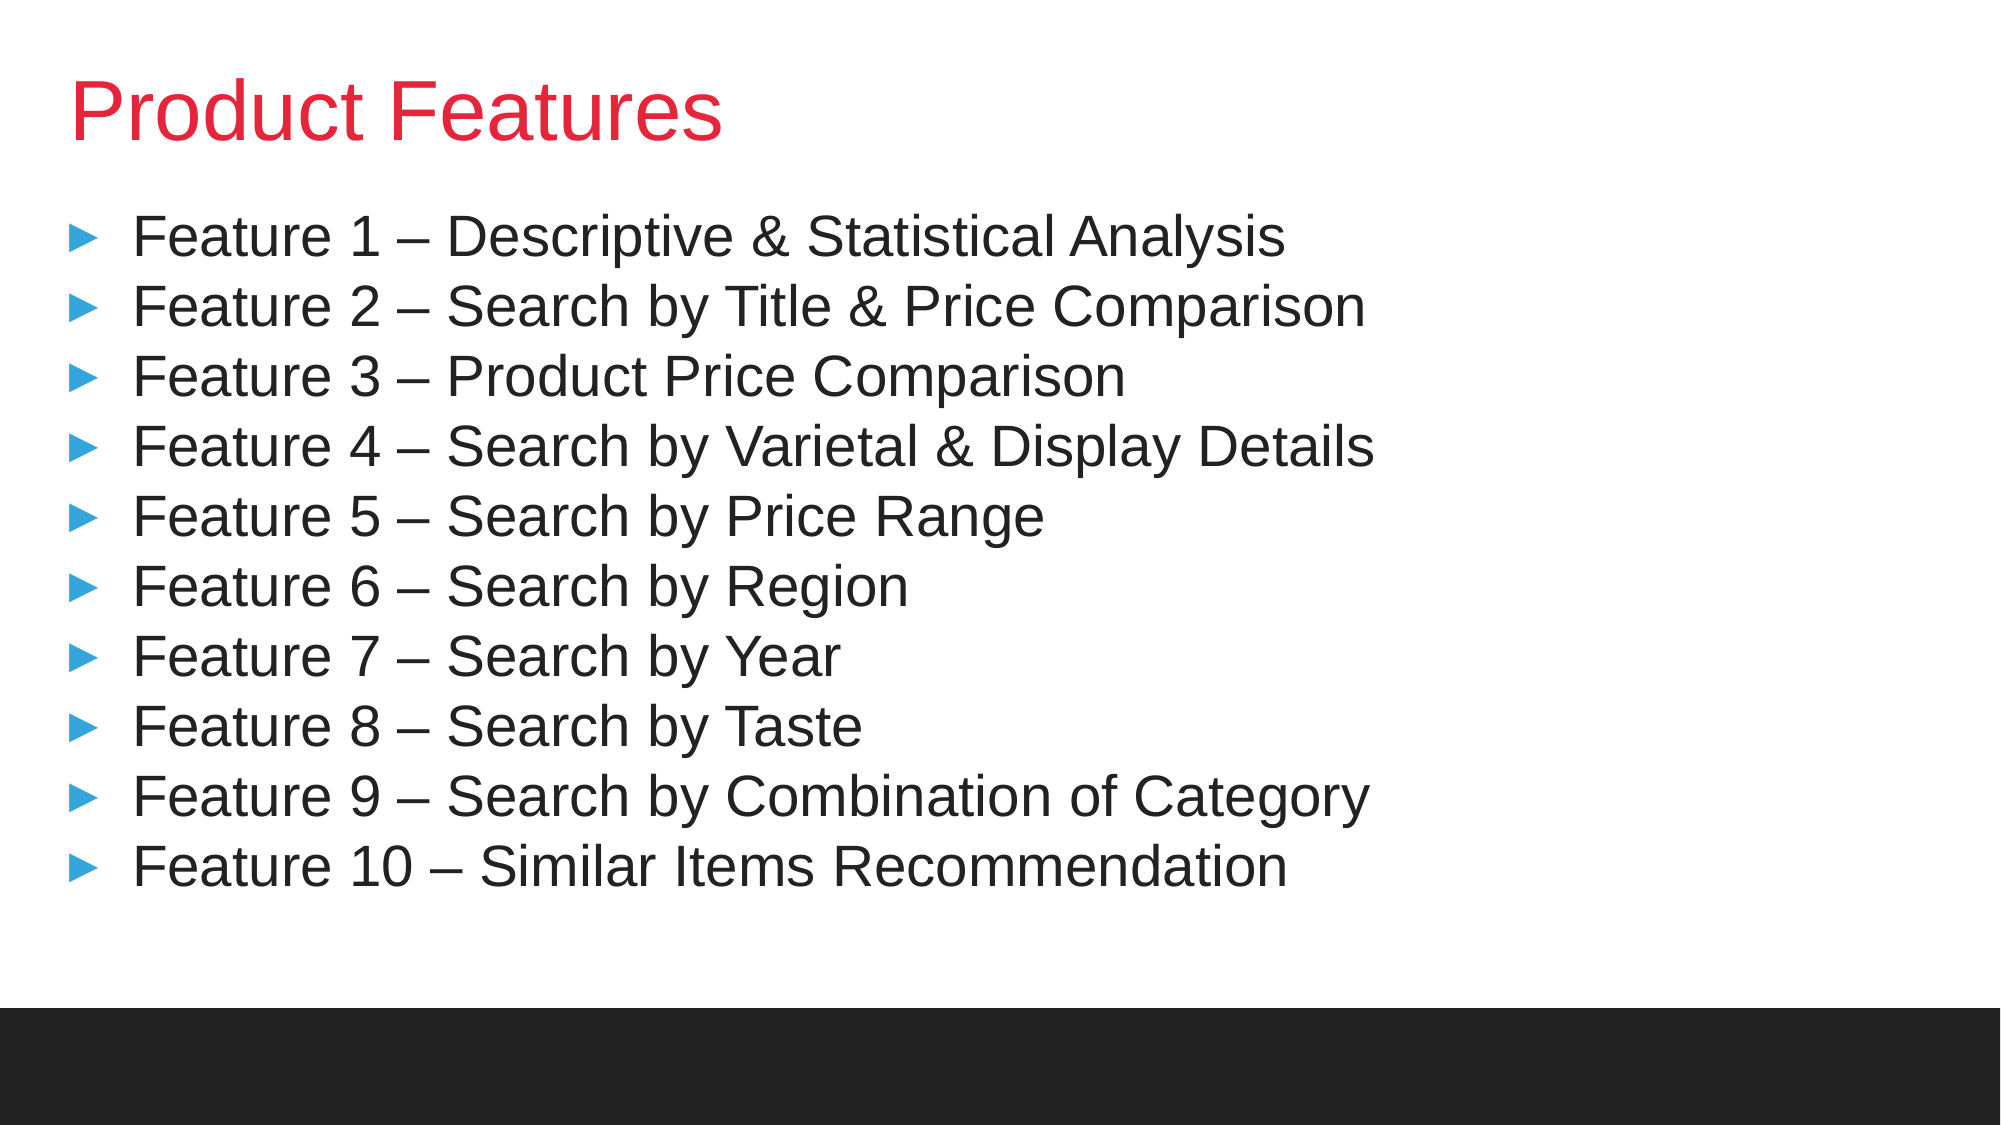

# Product Features
Feature 1 – Descriptive & Statistical Analysis
Feature 2 – Search by Title & Price Comparison
Feature 3 – Product Price Comparison
Feature 4 – Search by Varietal & Display Details
Feature 5 – Search by Price Range
Feature 6 – Search by Region
Feature 7 – Search by Year
Feature 8 – Search by Taste
Feature 9 – Search by Combination of Category
Feature 10 – Similar Items Recommendation